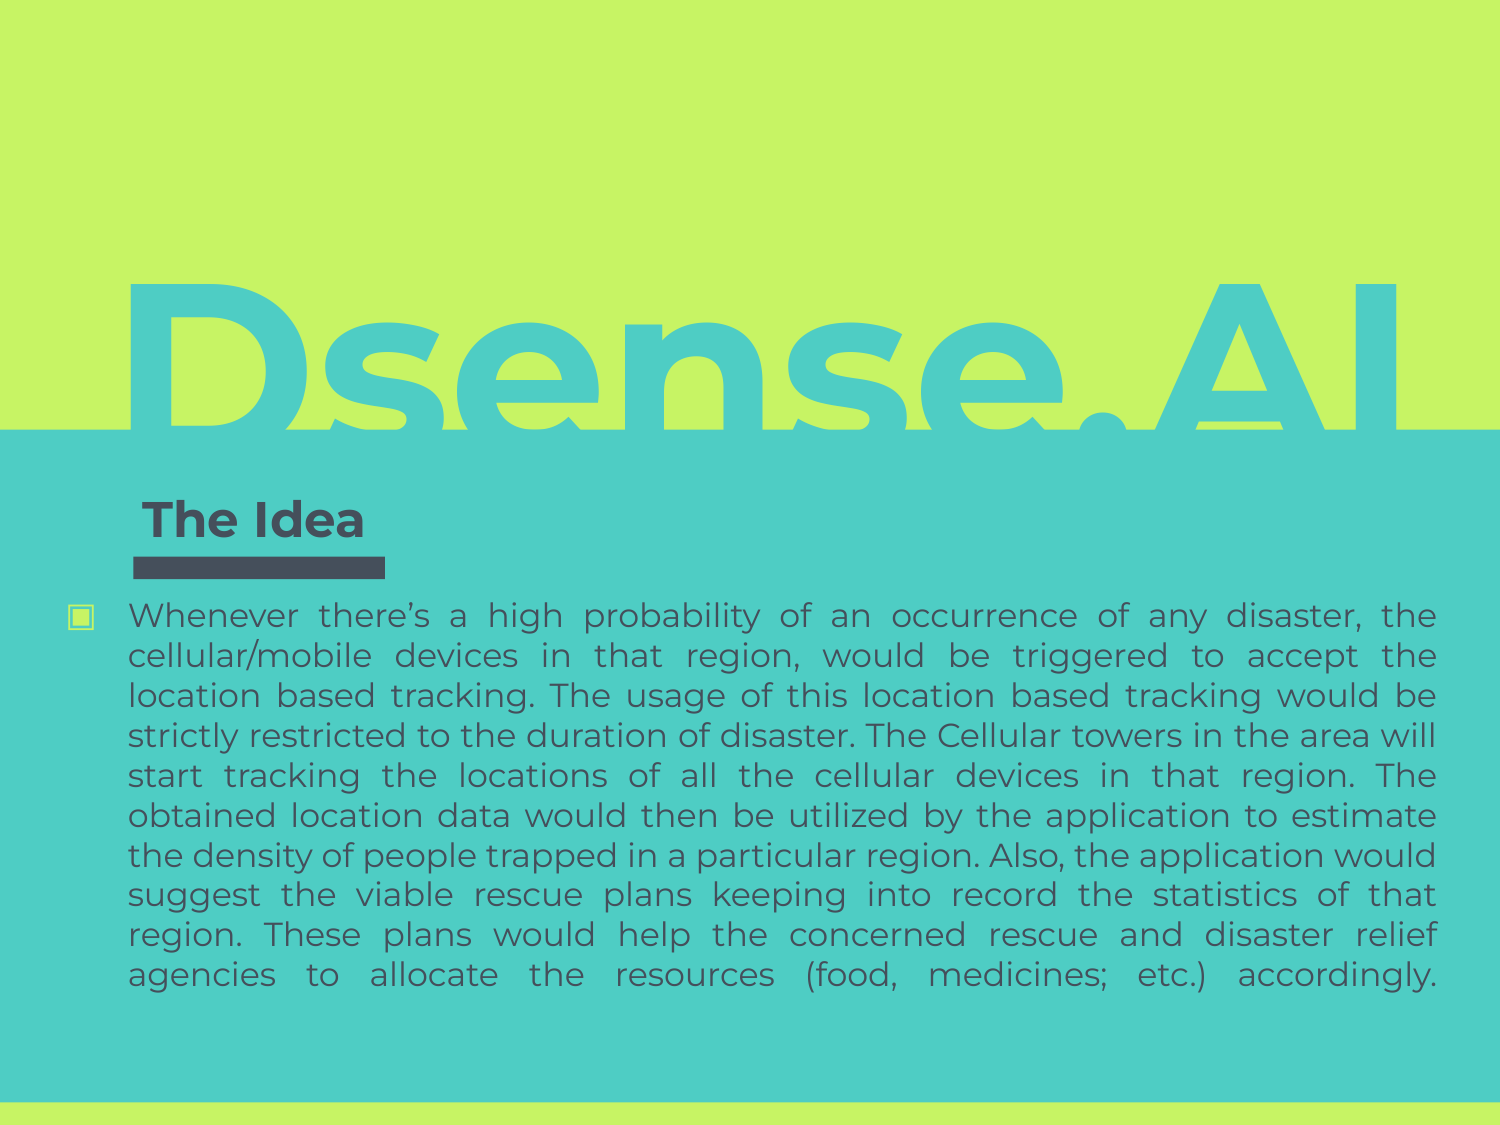

Dsense.AI
The Idea

Whenever there’s a high probability of an occurrence of any disaster, the cellular/mobile devices in that region, would be triggered to accept the location based tracking. The usage of this location based tracking would be strictly restricted to the duration of disaster. The Cellular towers in the area will start tracking the locations of all the cellular devices in that region. The obtained location data would then be utilized by the application to estimate the density of people trapped in a particular region. Also, the application would suggest the viable rescue plans keeping into record the statistics of that region. These plans would help the concerned rescue and disaster relief agencies to allocate the resources (food, medicines; etc.) accordingly.